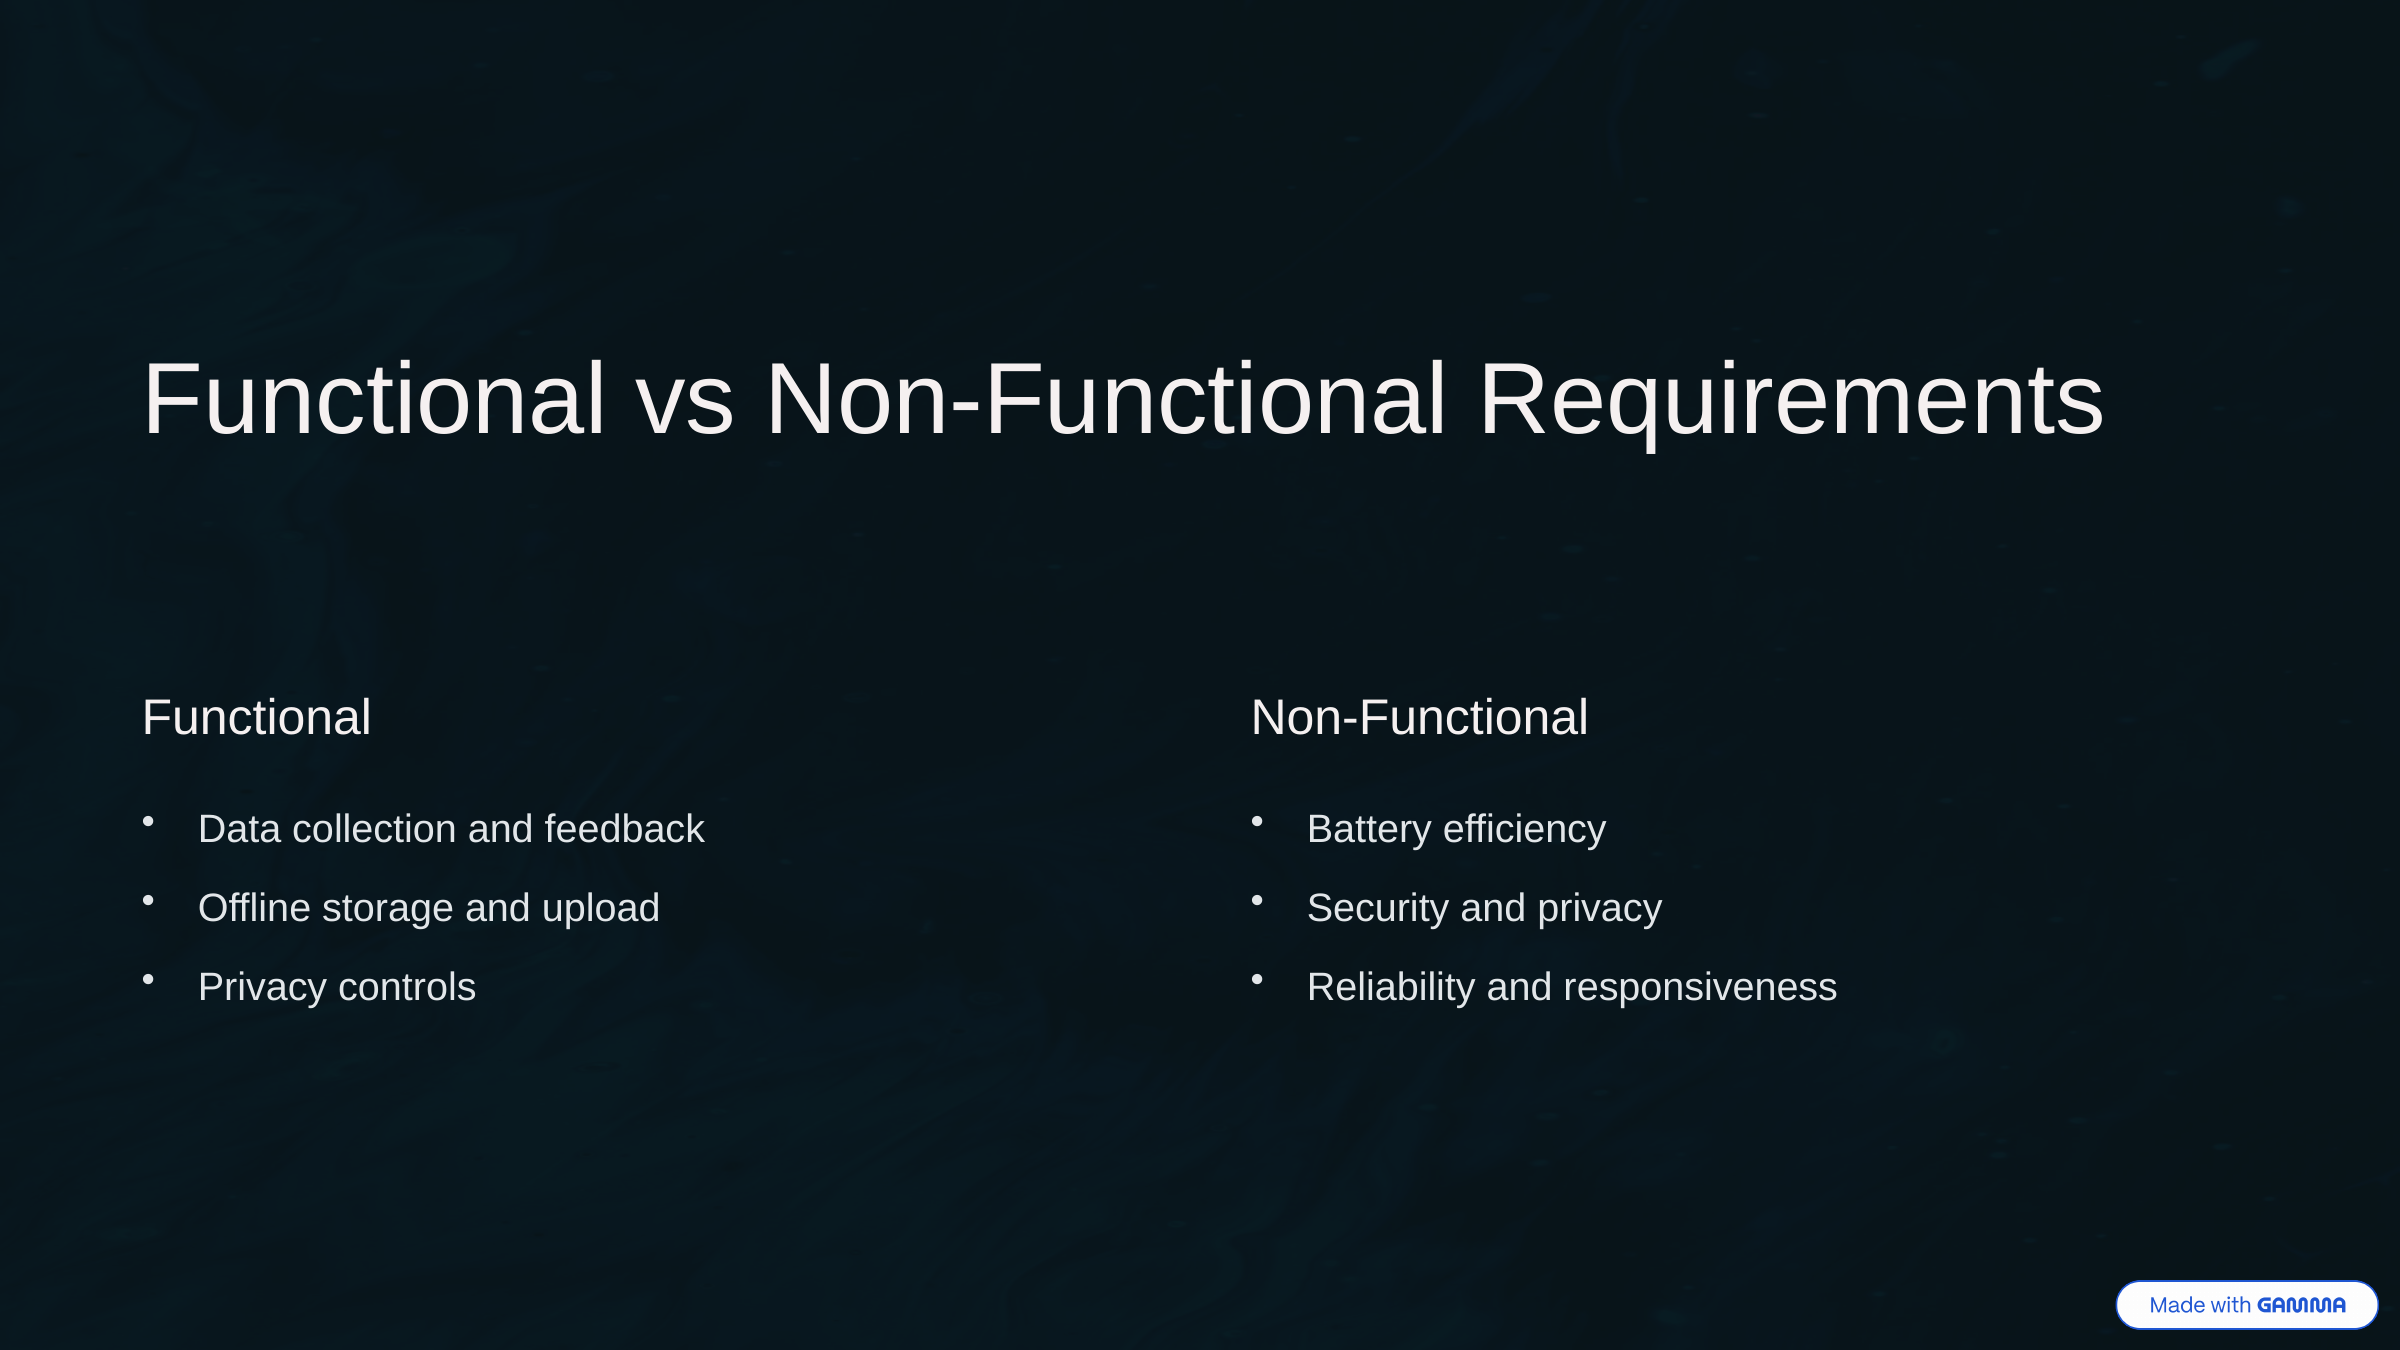

Functional vs Non-Functional Requirements
Functional
Non-Functional
Data collection and feedback
Battery efficiency
Offline storage and upload
Security and privacy
Privacy controls
Reliability and responsiveness